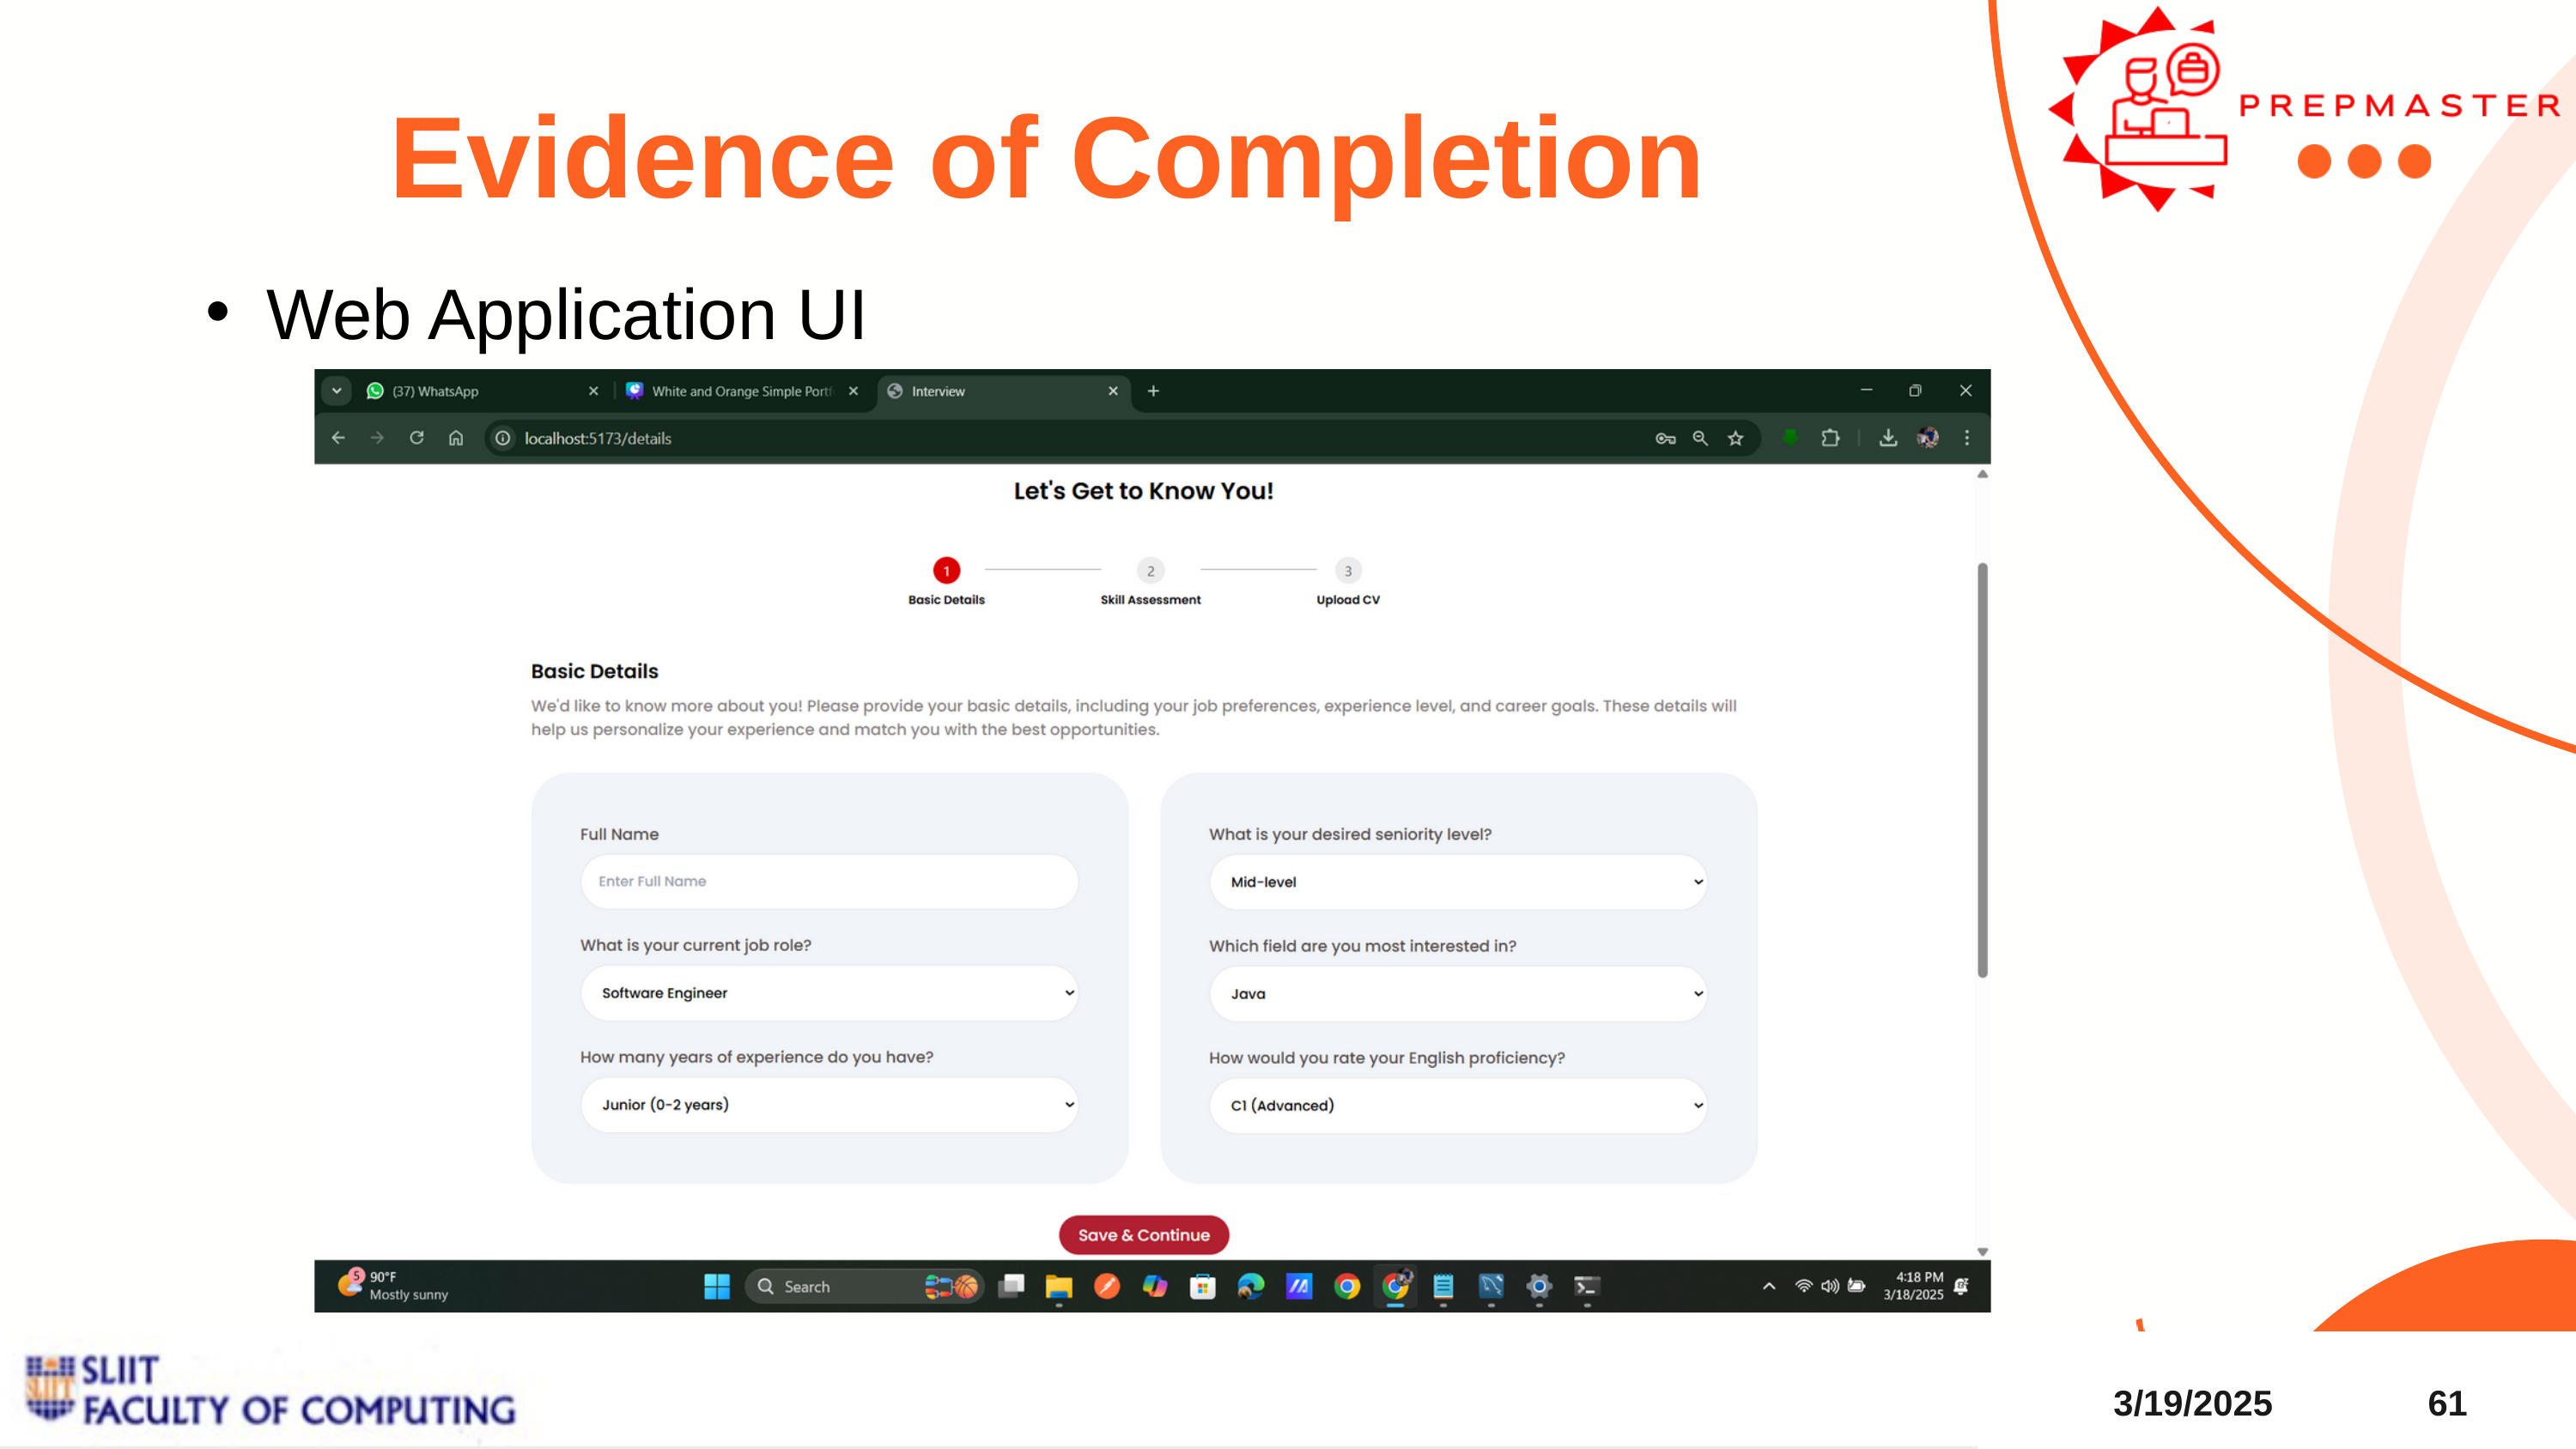

Evidence of Completion

Web Application UI

3/19/2025
61